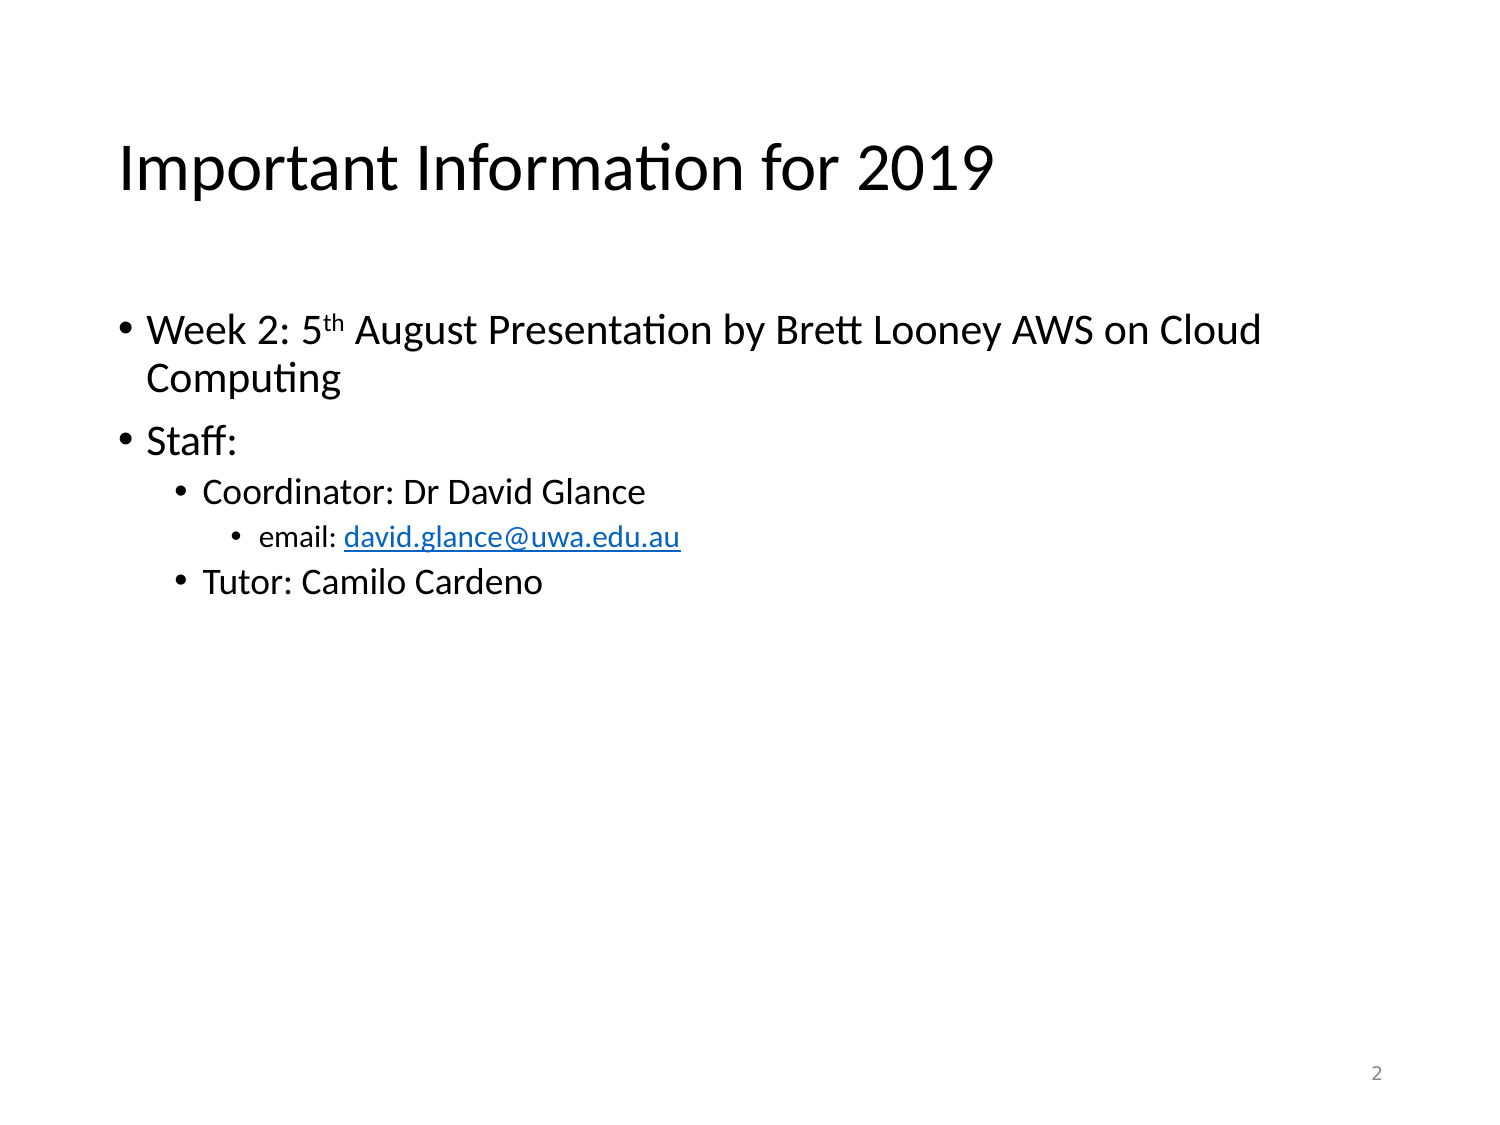

# Important Information for 2019
Week 2: 5th August Presentation by Brett Looney AWS on Cloud Computing
Staff:
Coordinator: Dr David Glance
email: david.glance@uwa.edu.au
Tutor: Camilo Cardeno
2